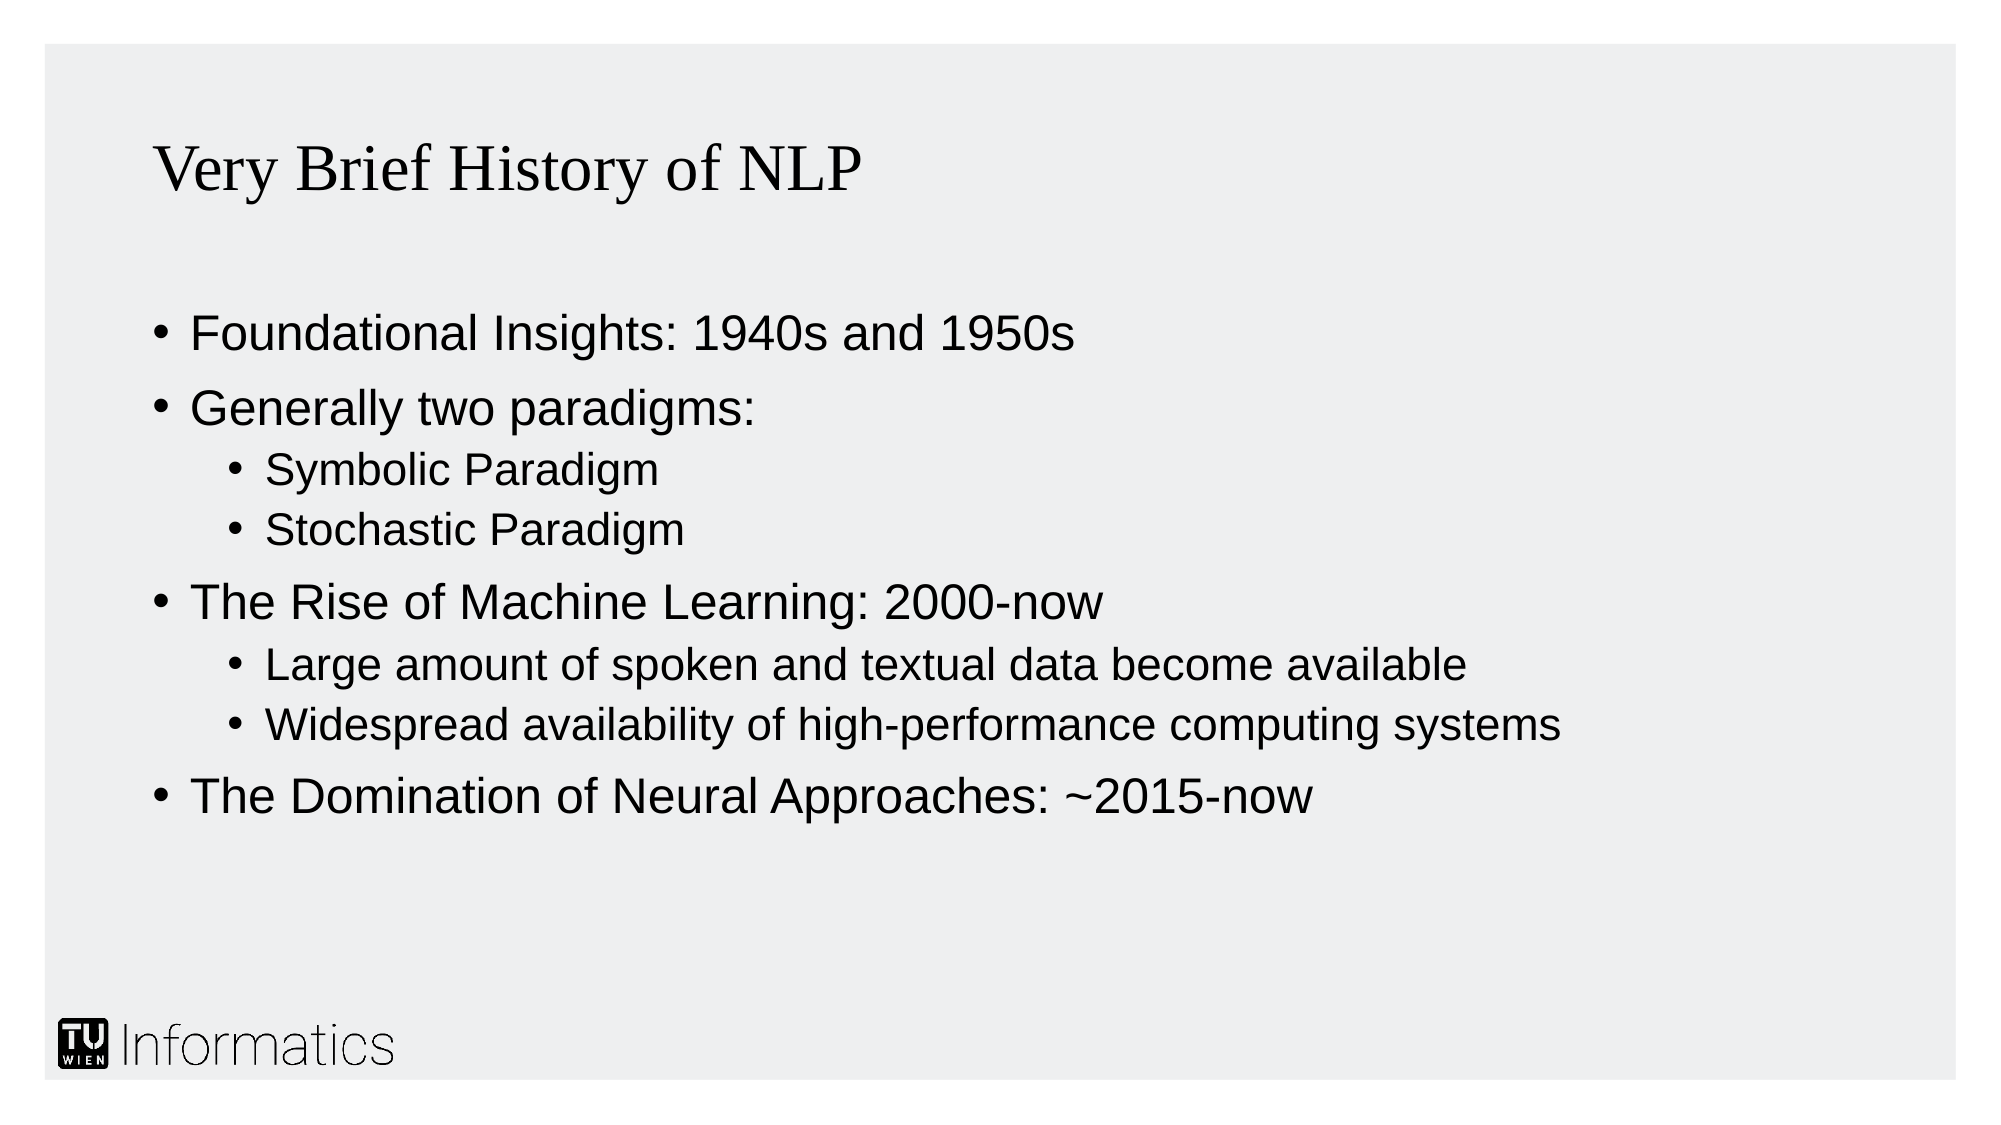

# Very Brief History of NLP
Foundational Insights: 1940s and 1950s
Generally two paradigms:
Symbolic Paradigm
Stochastic Paradigm
The Rise of Machine Learning: 2000-now
Large amount of spoken and textual data become available
Widespread availability of high-performance computing systems
The Domination of Neural Approaches: ~2015-now